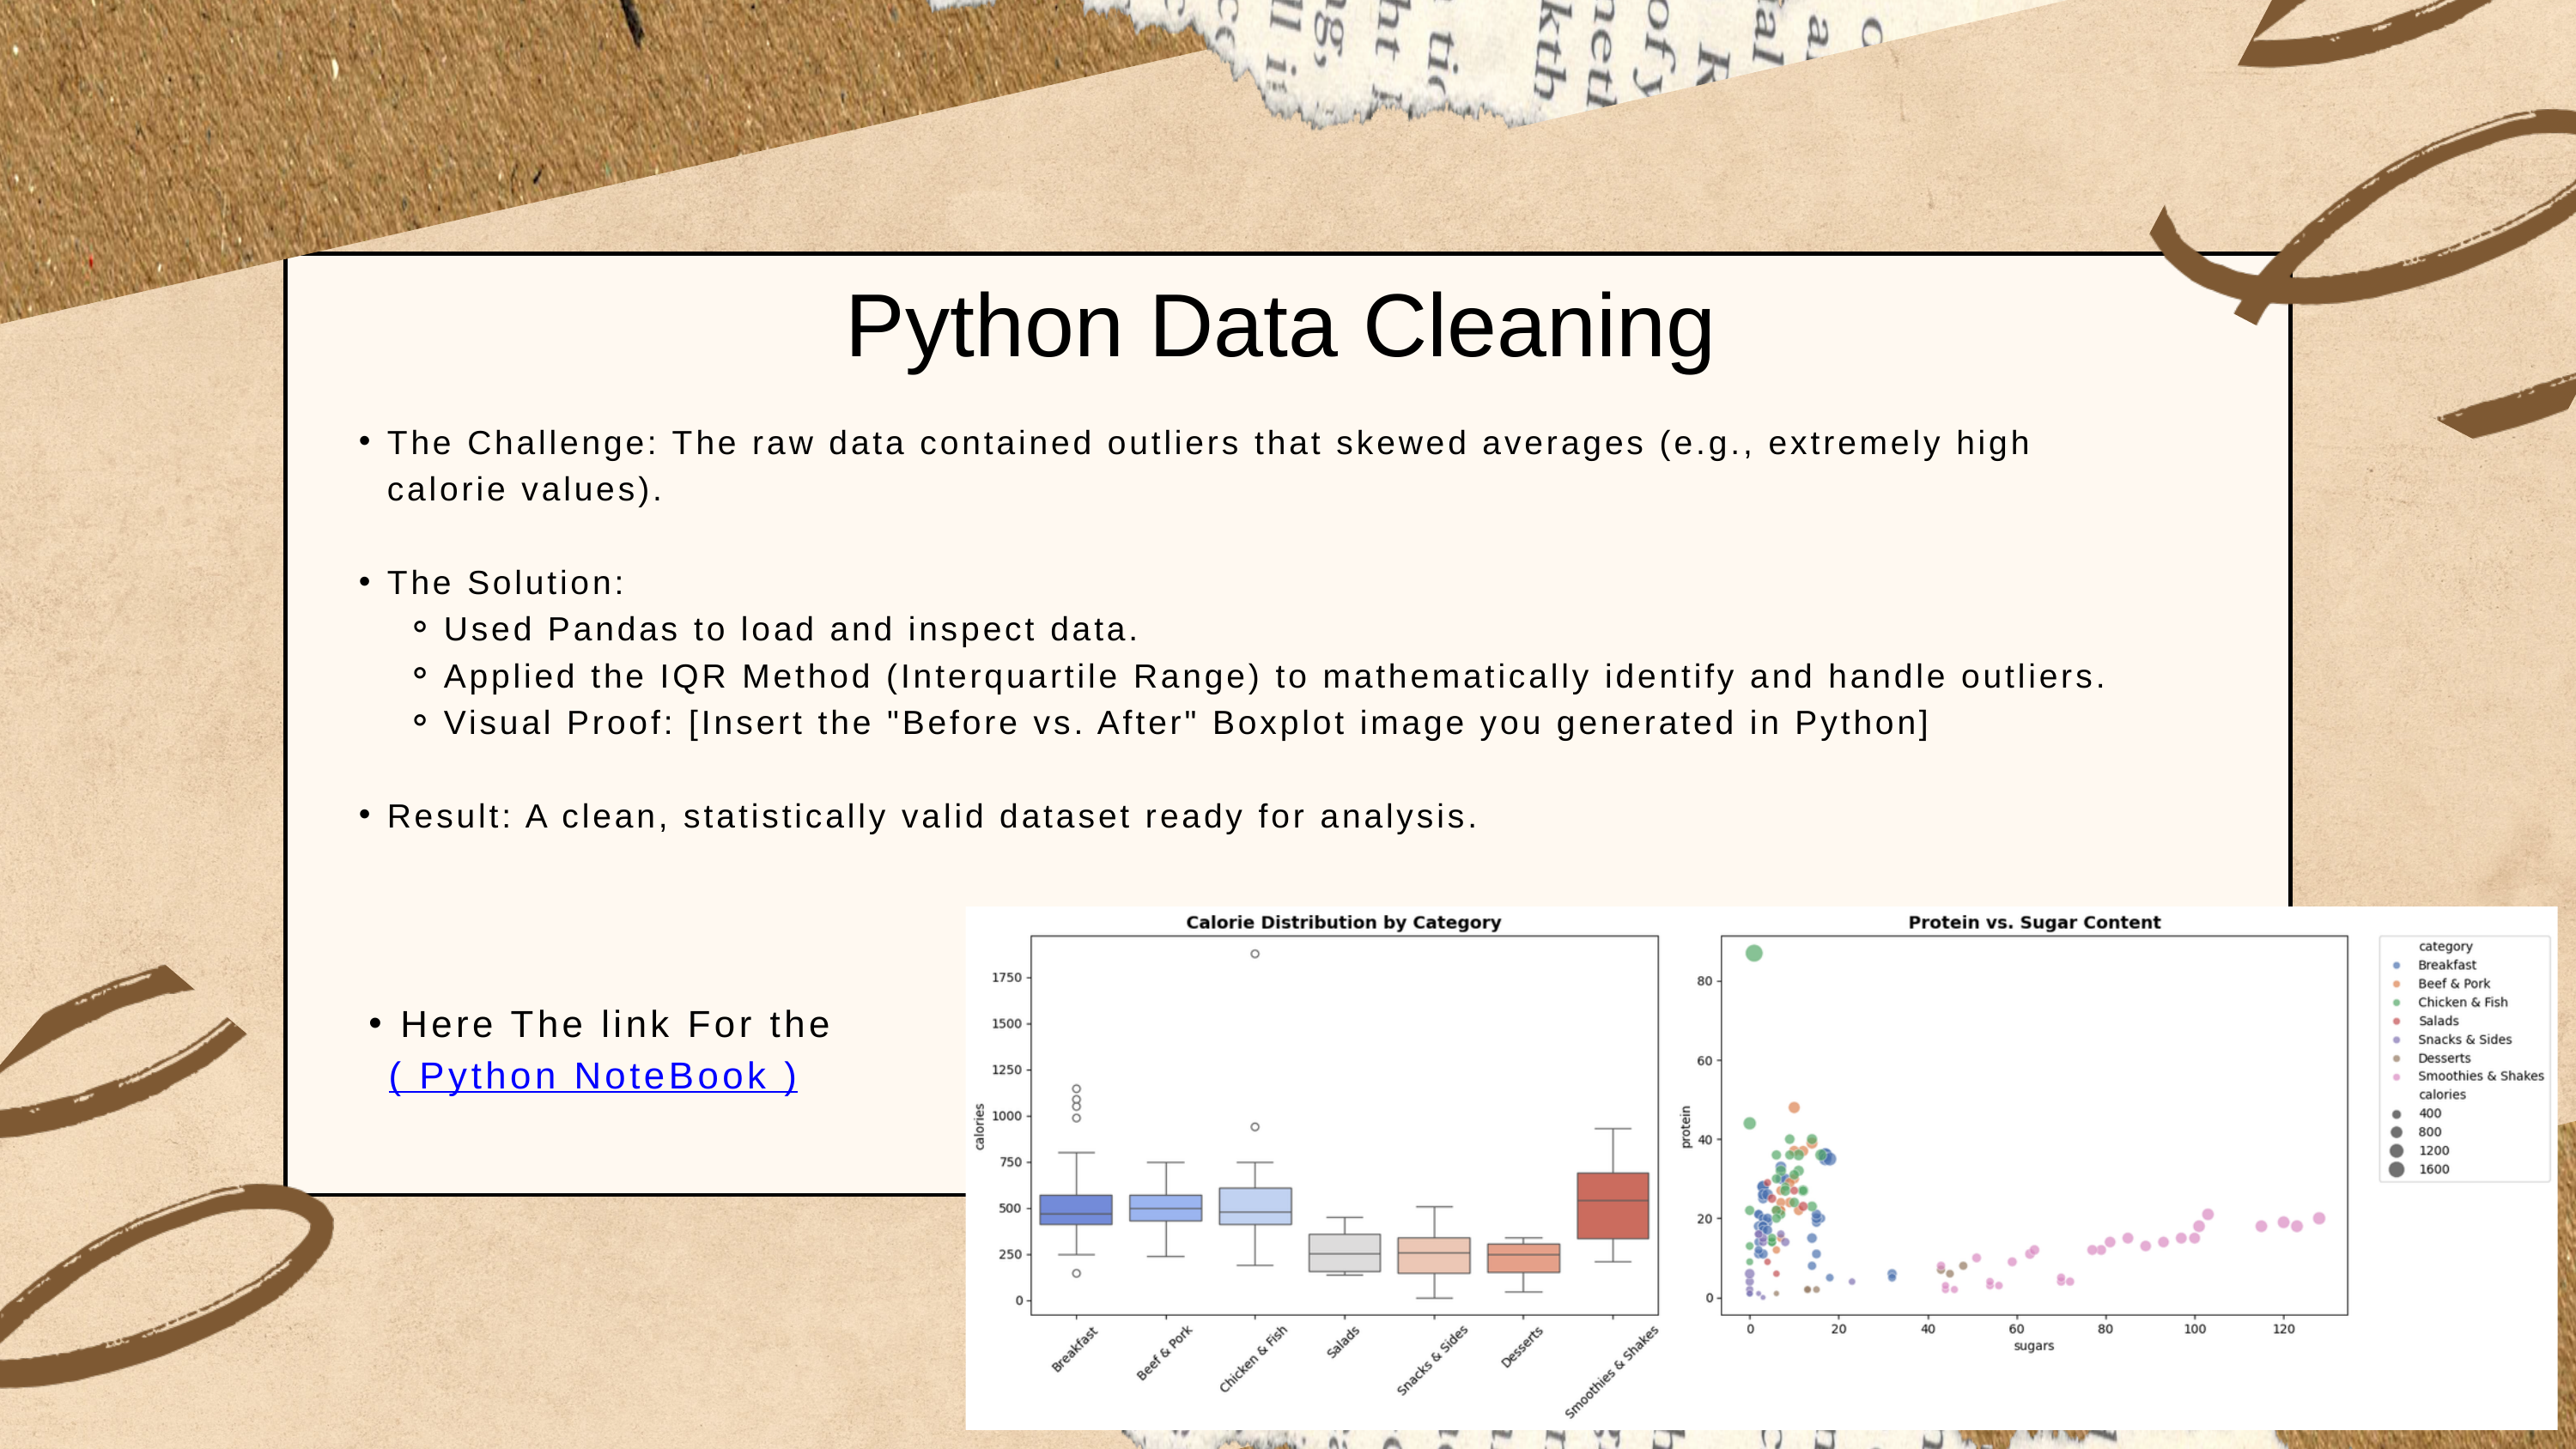

Python Data Cleaning

The Challenge: The raw data contained outliers that skewed averages (e.g., extremely high calorie values).

The Solution:
Used Pandas to load and inspect data.
Applied the IQR Method (Interquartile Range) to mathematically identify and handle outliers.
Visual Proof: [Insert the "Before vs. After" Boxplot image you generated in Python]

Result: A clean, statistically valid dataset ready for analysis.

Here The link For the

( Python NoteBook )